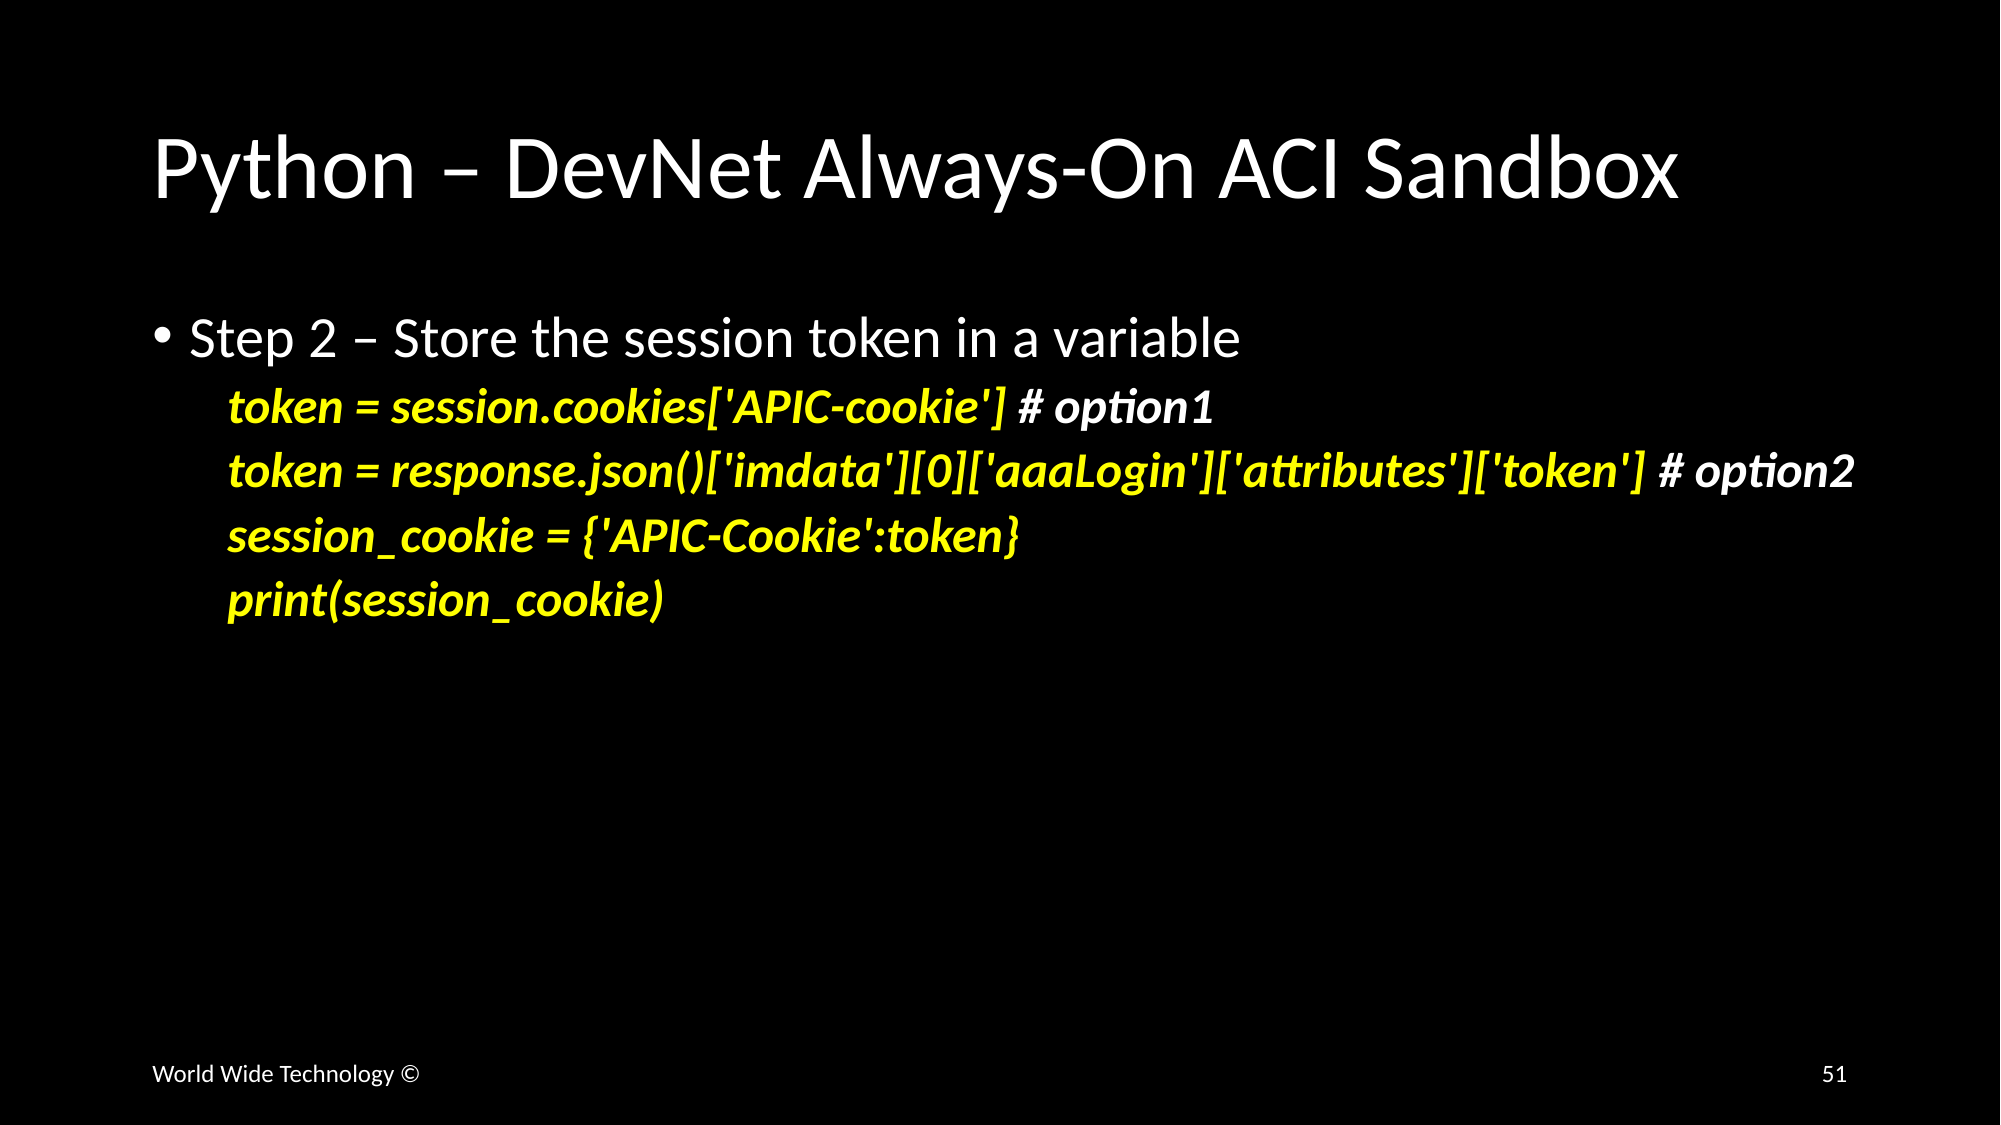

# Python – DevNet Always-On ACI Sandbox
Step 2 – Store the session token in a variable
token = session.cookies['APIC-cookie'] # option1
token = response.json()['imdata'][0]['aaaLogin']['attributes']['token'] # option2
session_cookie = {'APIC-Cookie':token}
print(session_cookie)
World Wide Technology ©
51